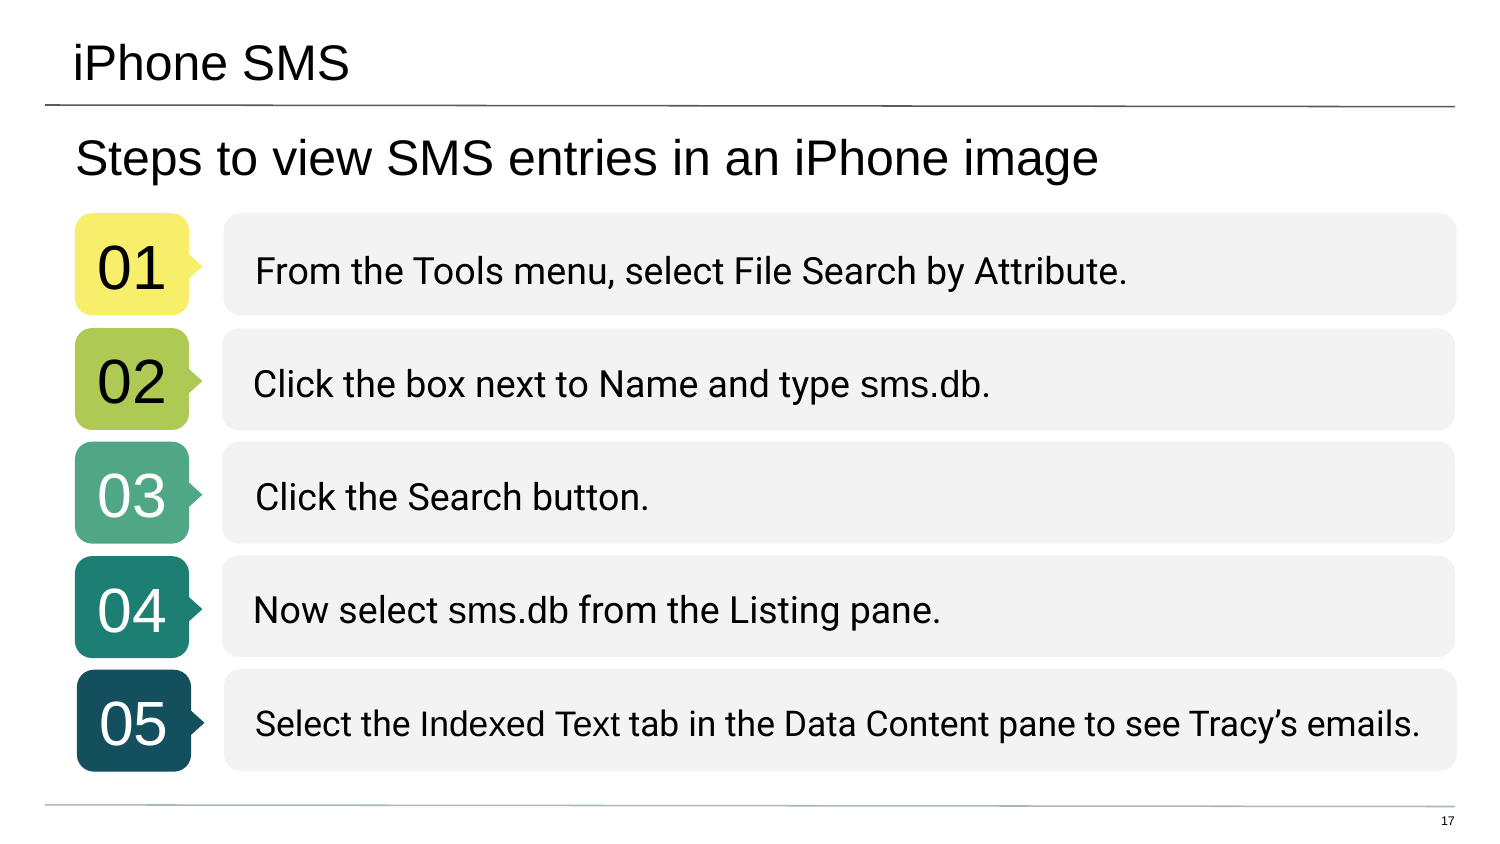

# iPhone SMS
Steps to view SMS entries in an iPhone image
From the Tools menu, select File Search by Attribute.
Click the box next to Name and type sms.db.
Click the Search button.
Now select sms.db from the Listing pane.
Select the Indexed Text tab in the Data Content pane to see Tracy’s emails.

17